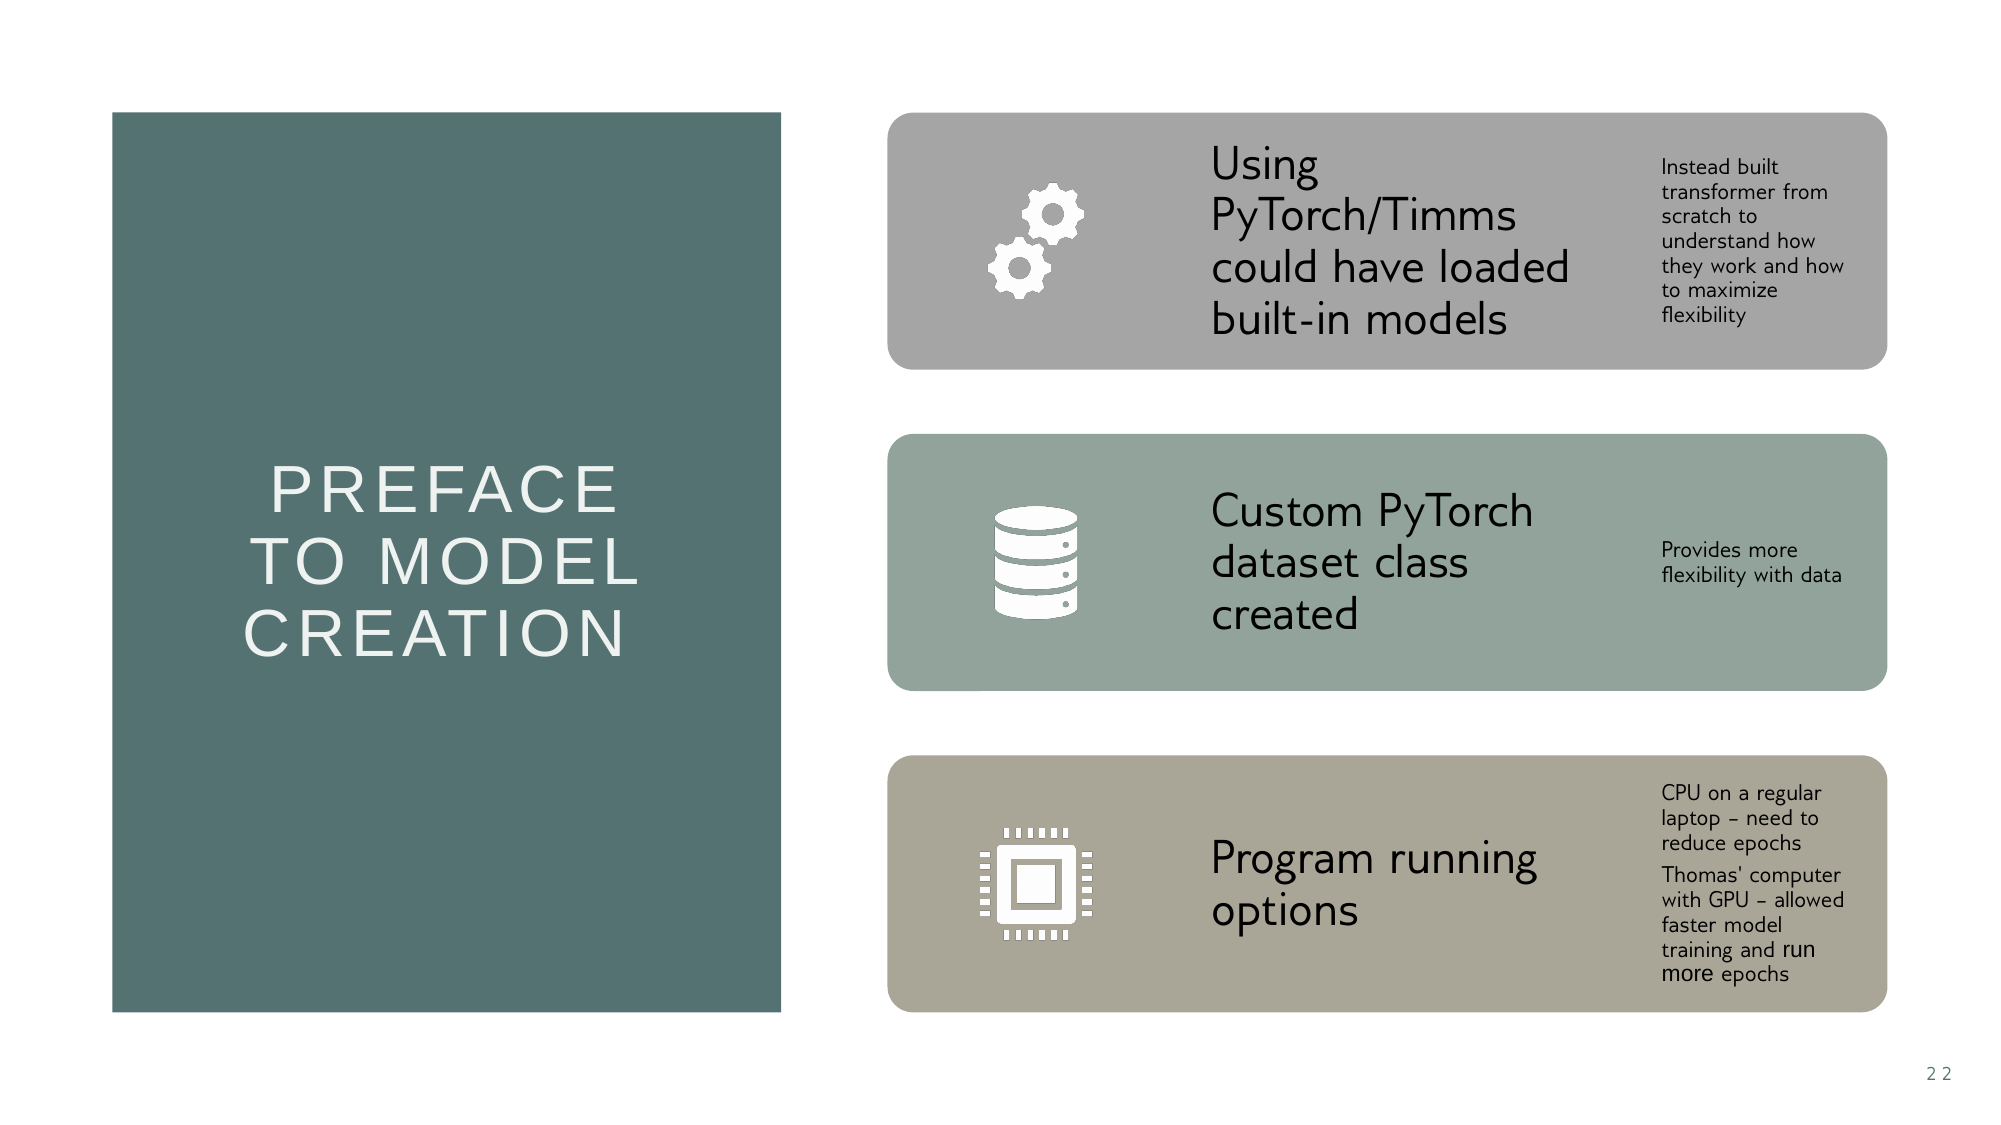

Using PyTorch/Timms could have loaded built-in models
Instead built transformer from scratch to understand how they work and how to maximize flexibility
Custom PyTorch dataset class created
Provides more flexibility with data
Program running options
CPU on a regular laptop – need to reduce epochs
Thomas' computer with GPU – allowed faster model training and run more epochs
# Preface to model creation
22